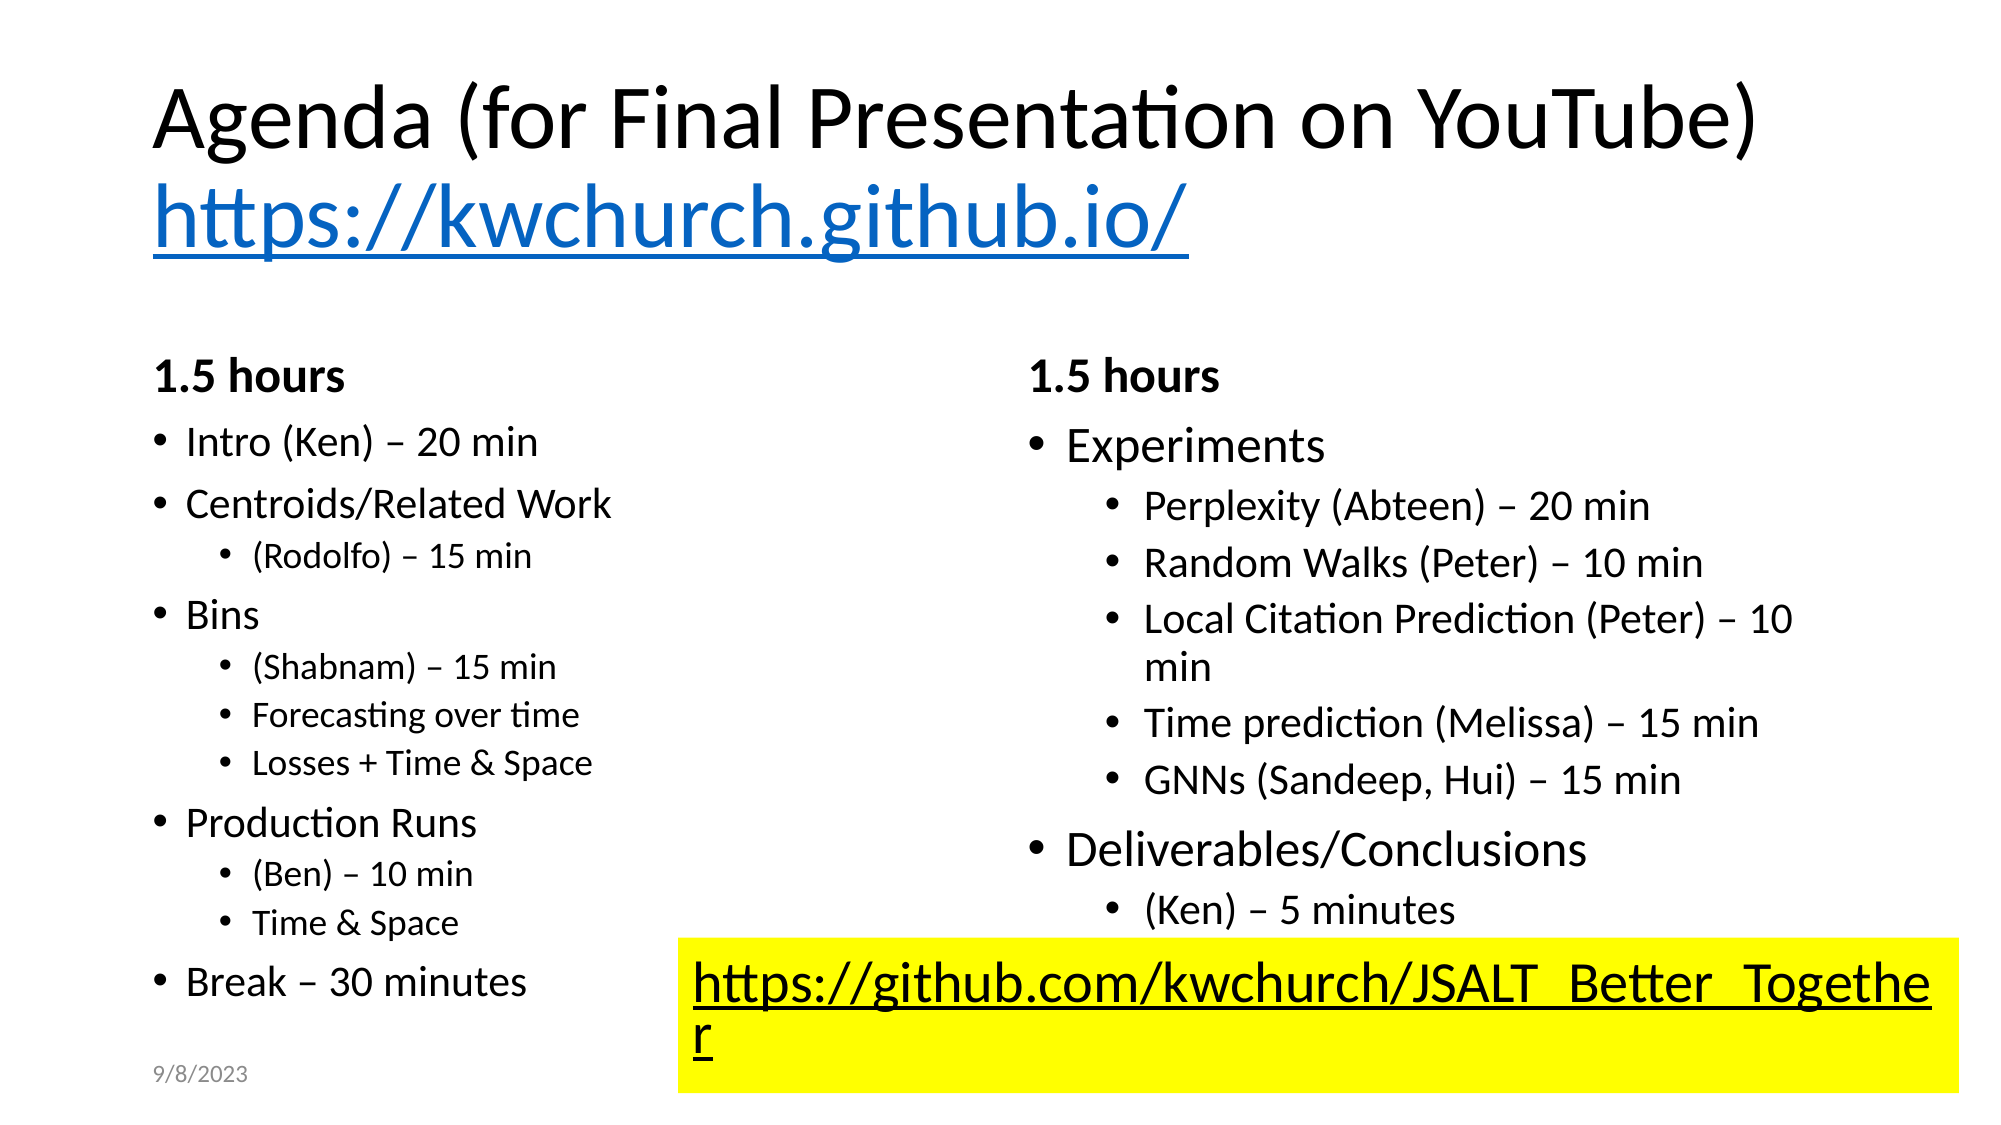

# Agenda (for Final Presentation on YouTube) https://kwchurch.github.io/
1.5 hours
1.5 hours
Intro (Ken) – 20 min
Centroids/Related Work
(Rodolfo) – 15 min
Bins
(Shabnam) – 15 min
Forecasting over time
Losses + Time & Space
Production Runs
(Ben) – 10 min
Time & Space
Break – 30 minutes

Experiments
Perplexity (Abteen) – 20 min
Random Walks (Peter) – 10 min
Local Citation Prediction (Peter) – 10 min
Time prediction (Melissa) – 15 min
GNNs (Sandeep, Hui) – 15 min
Deliverables/Conclusions
(Ken) – 5 minutes
Questions – 15 min

https://github.com/kwchurch/JSALT_Better_Together
9/8/2023
8